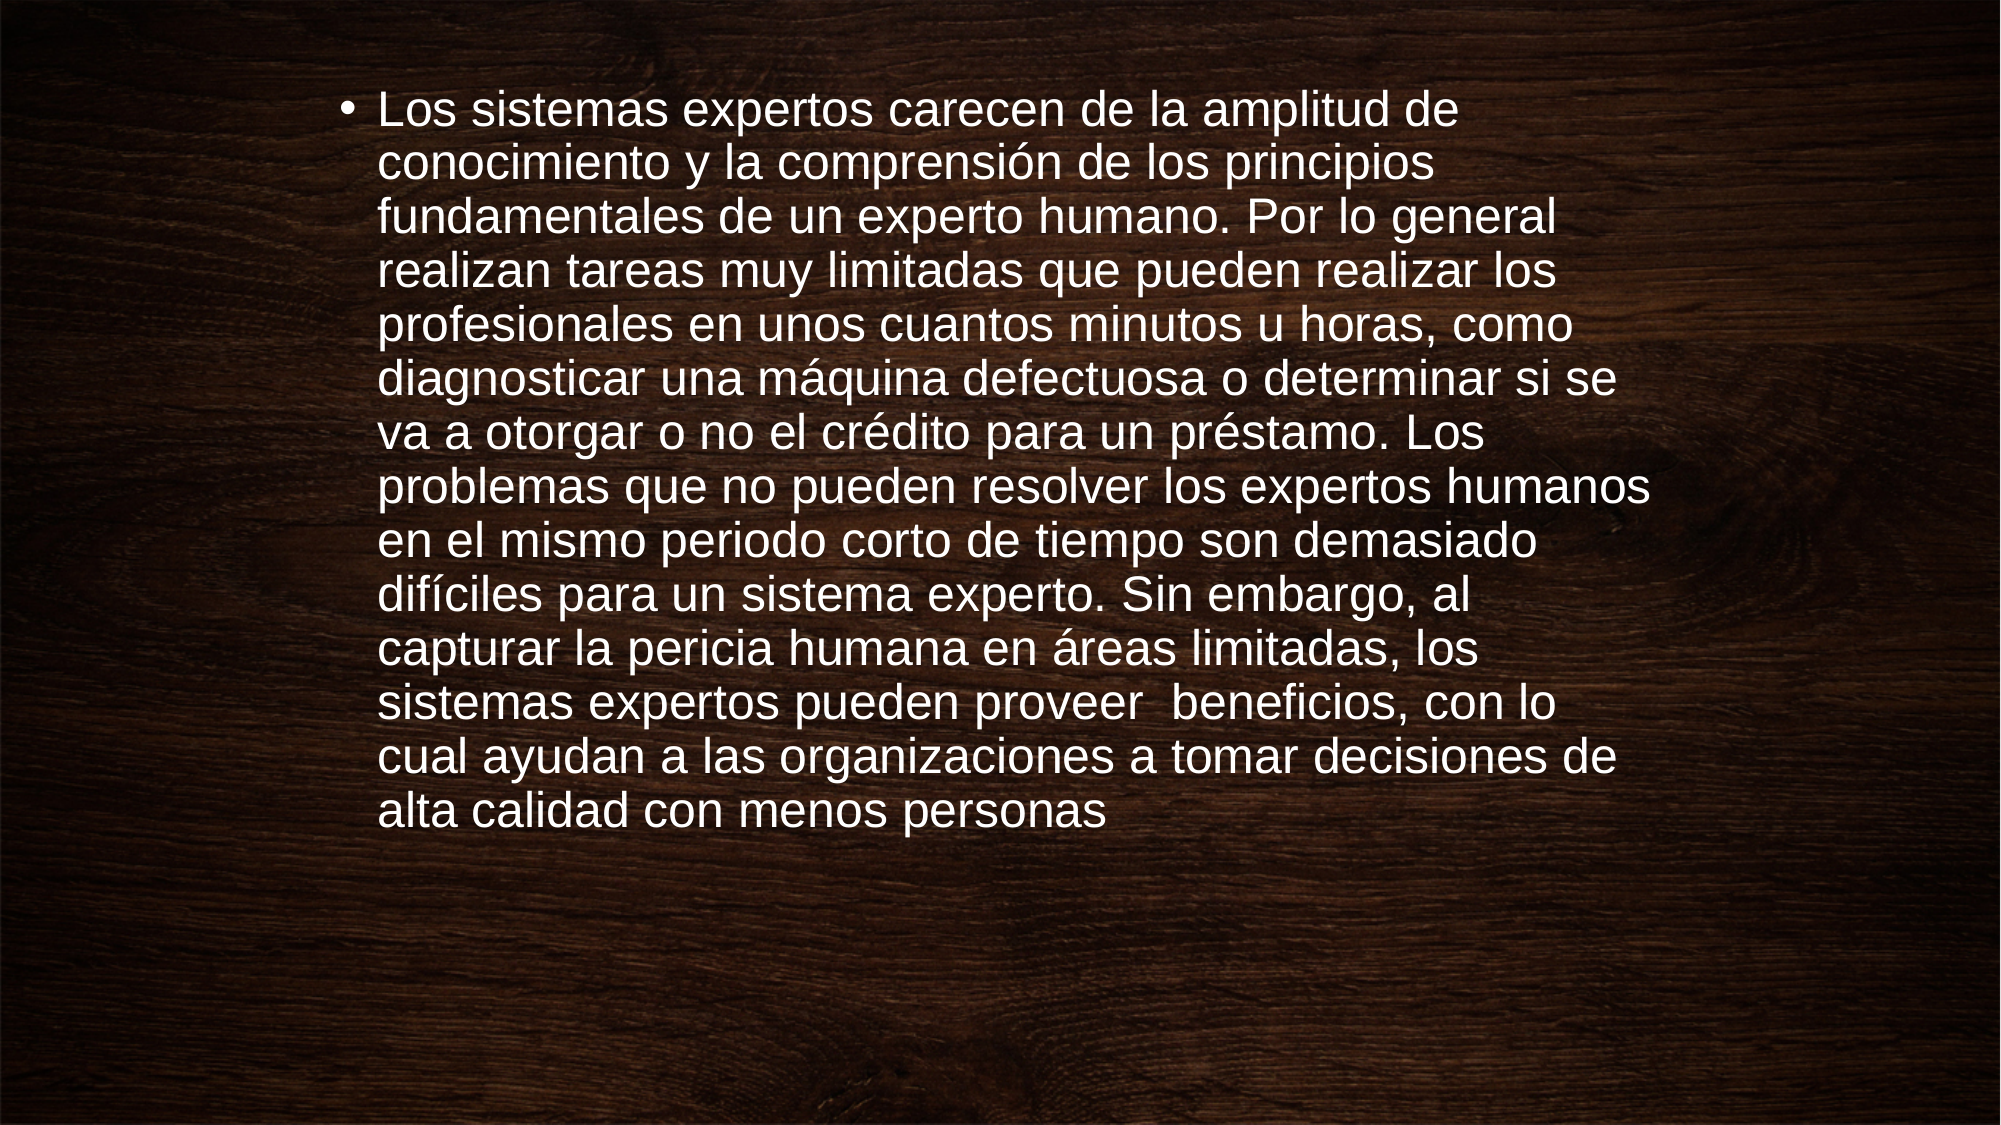

Los sistemas expertos carecen de la amplitud de conocimiento y la comprensión de los principios fundamentales de un experto humano. Por lo general realizan tareas muy limitadas que pueden realizar los profesionales en unos cuantos minutos u horas, como diagnosticar una máquina defectuosa o determinar si se va a otorgar o no el crédito para un préstamo. Los problemas que no pueden resolver los expertos humanos en el mismo periodo corto de tiempo son demasiado difíciles para un sistema experto. Sin embargo, al capturar la pericia humana en áreas limitadas, los sistemas expertos pueden proveer  beneficios, con lo cual ayudan a las organizaciones a tomar decisiones de alta calidad con menos personas